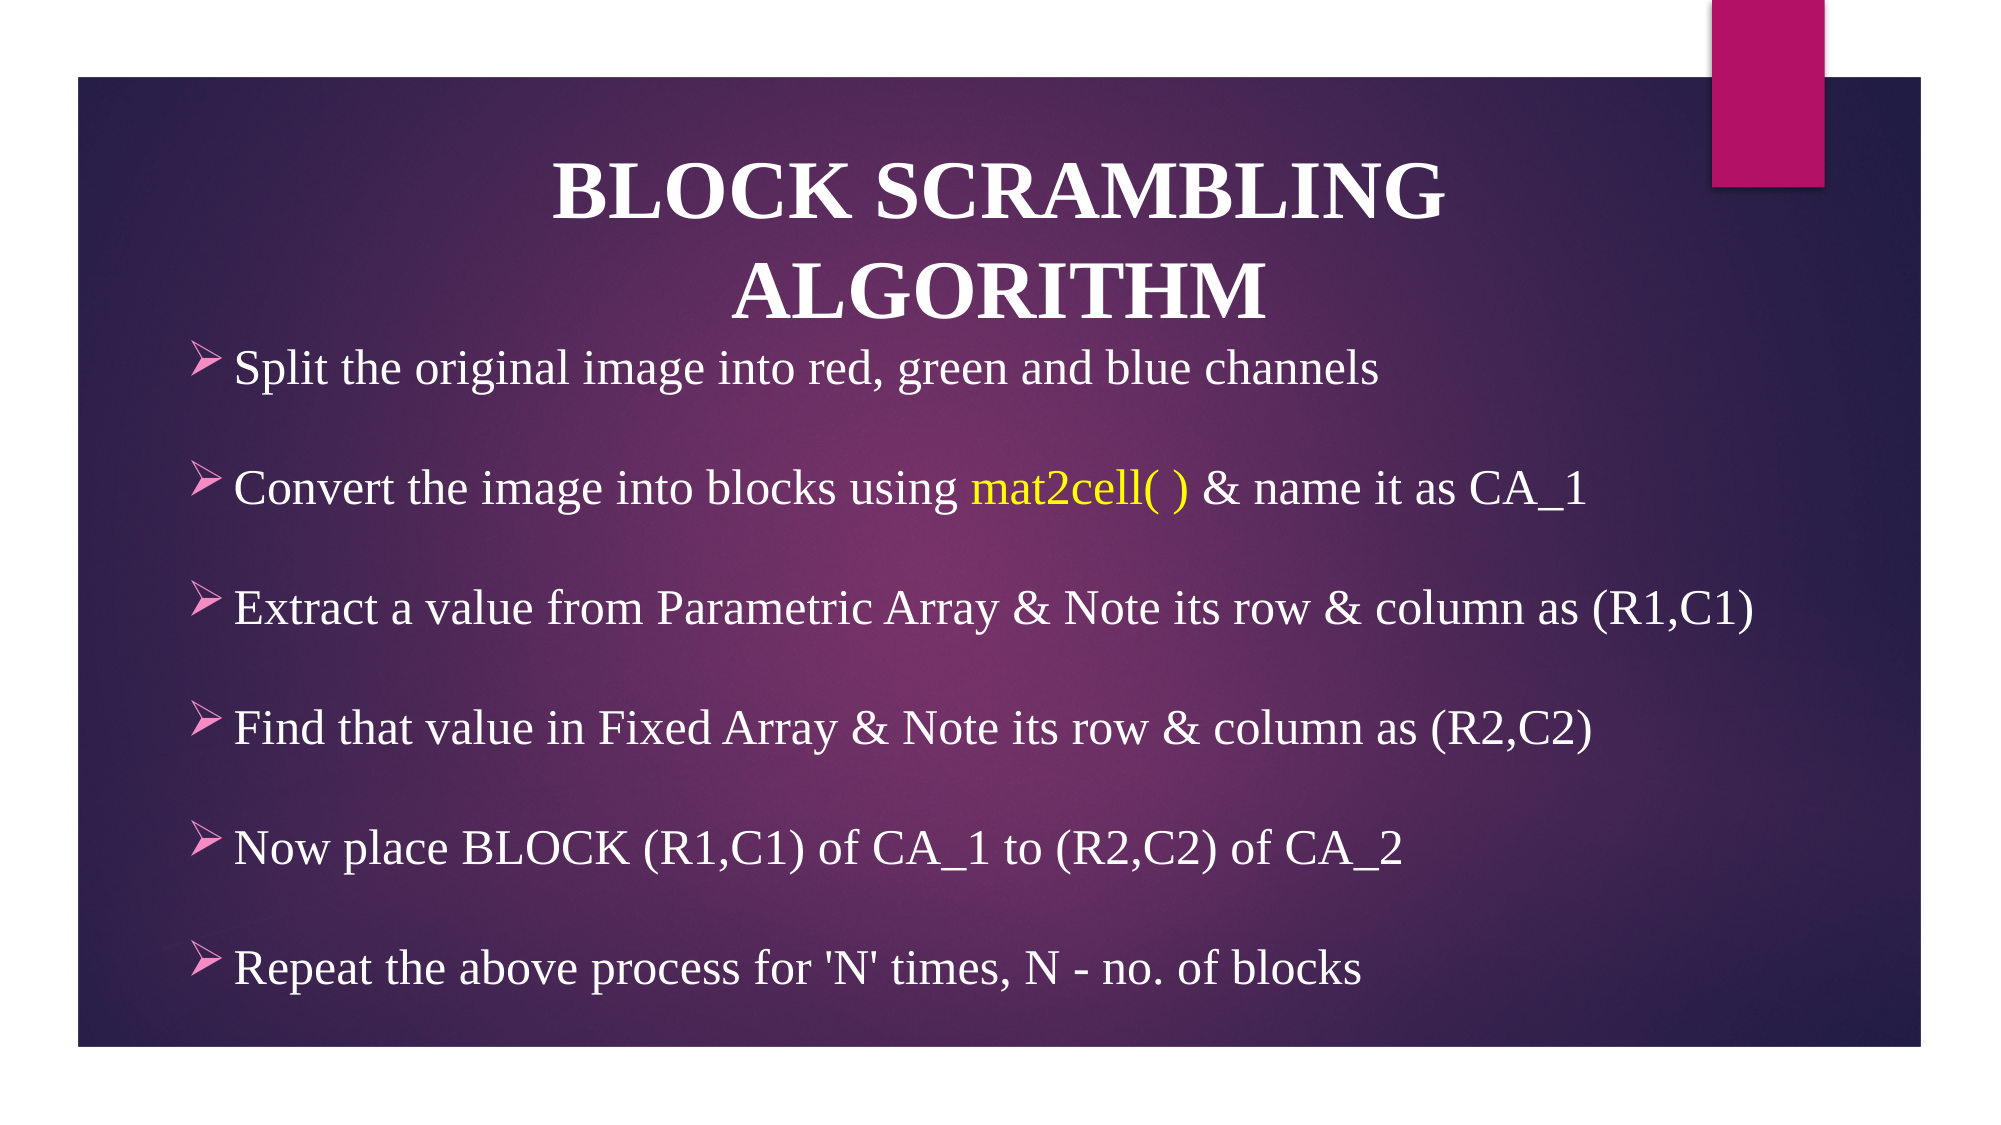

BLOCK SCRAMBLING ALGORITHM
Split the original image into red, green and blue channels

Convert the image into blocks using mat2cell( ) & name it as CA_1

Extract a value from Parametric Array & Note its row & column as (R1,C1)

Find that value in Fixed Array & Note its row & column as (R2,C2)

Now place BLOCK (R1,C1) of CA_1 to (R2,C2) of CA_2

Repeat the above process for 'N' times, N - no. of blocks